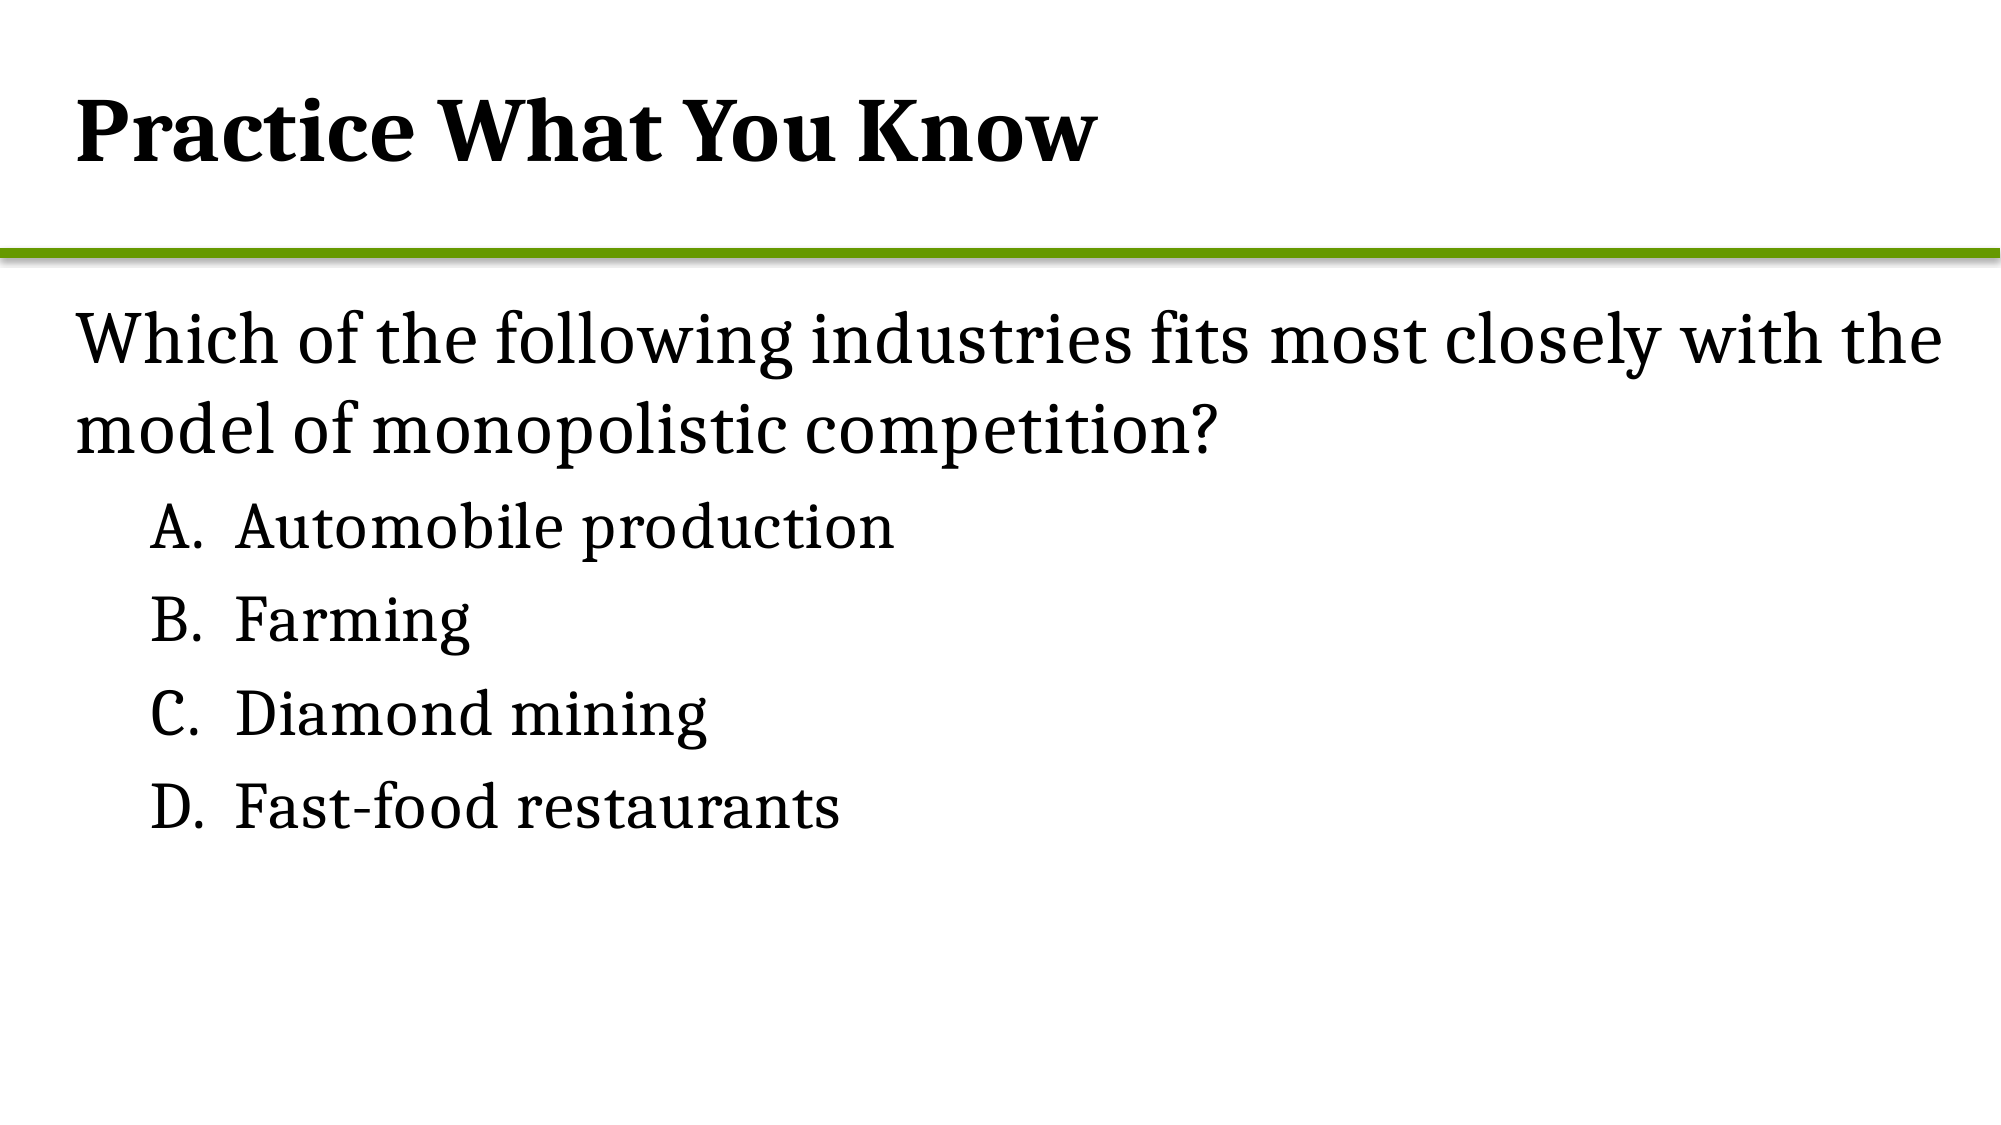

Practice What You Know
Which of the following industries fits most closely with the model of monopolistic competition?
Automobile production
Farming
Diamond mining
Fast-food restaurants